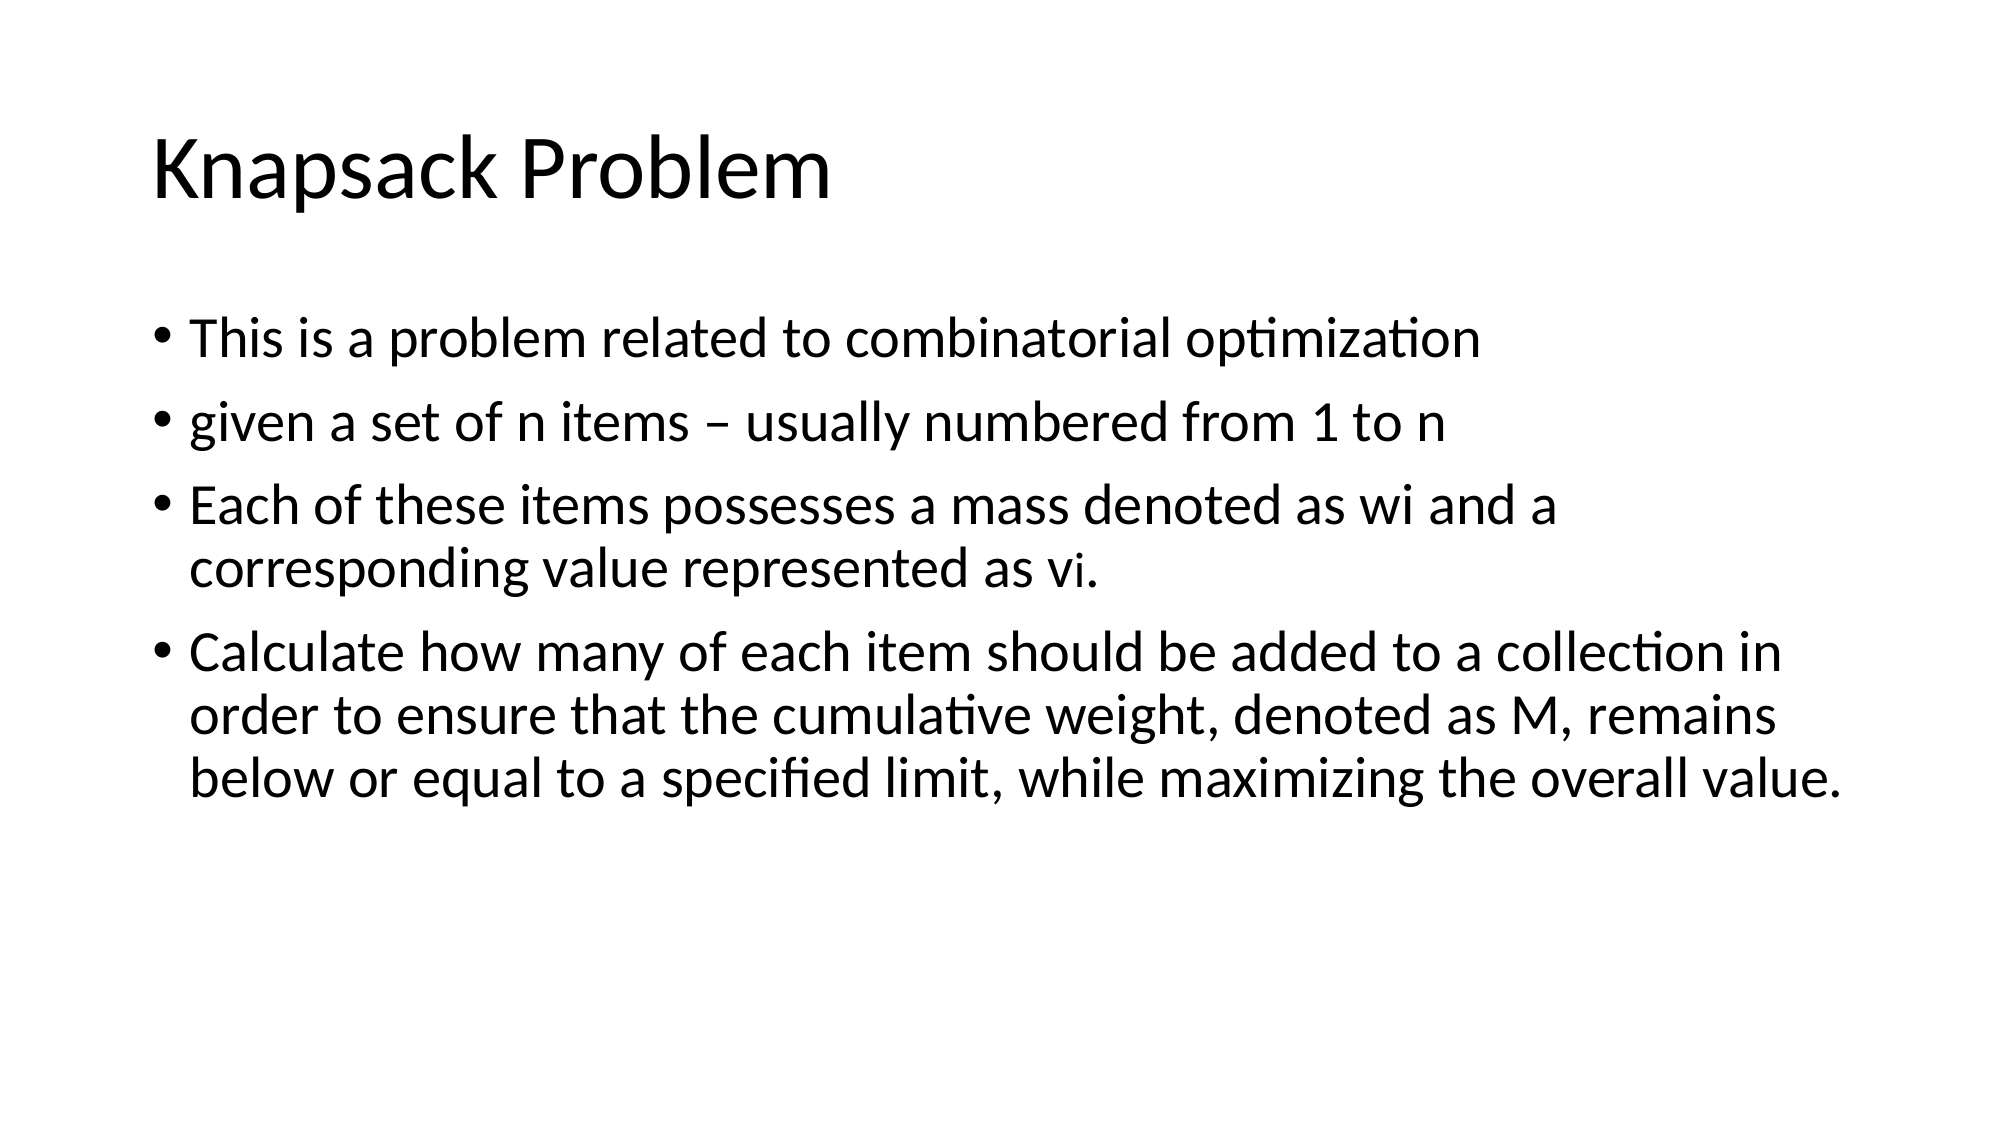

# Knapsack Problem
This is a problem related to combinatorial optimization
given a set of n items – usually numbered from 1 to n
Each of these items possesses a mass denoted as wi and a corresponding value represented as vi.
Calculate how many of each item should be added to a collection in order to ensure that the cumulative weight, denoted as M, remains below or equal to a specified limit, while maximizing the overall value.